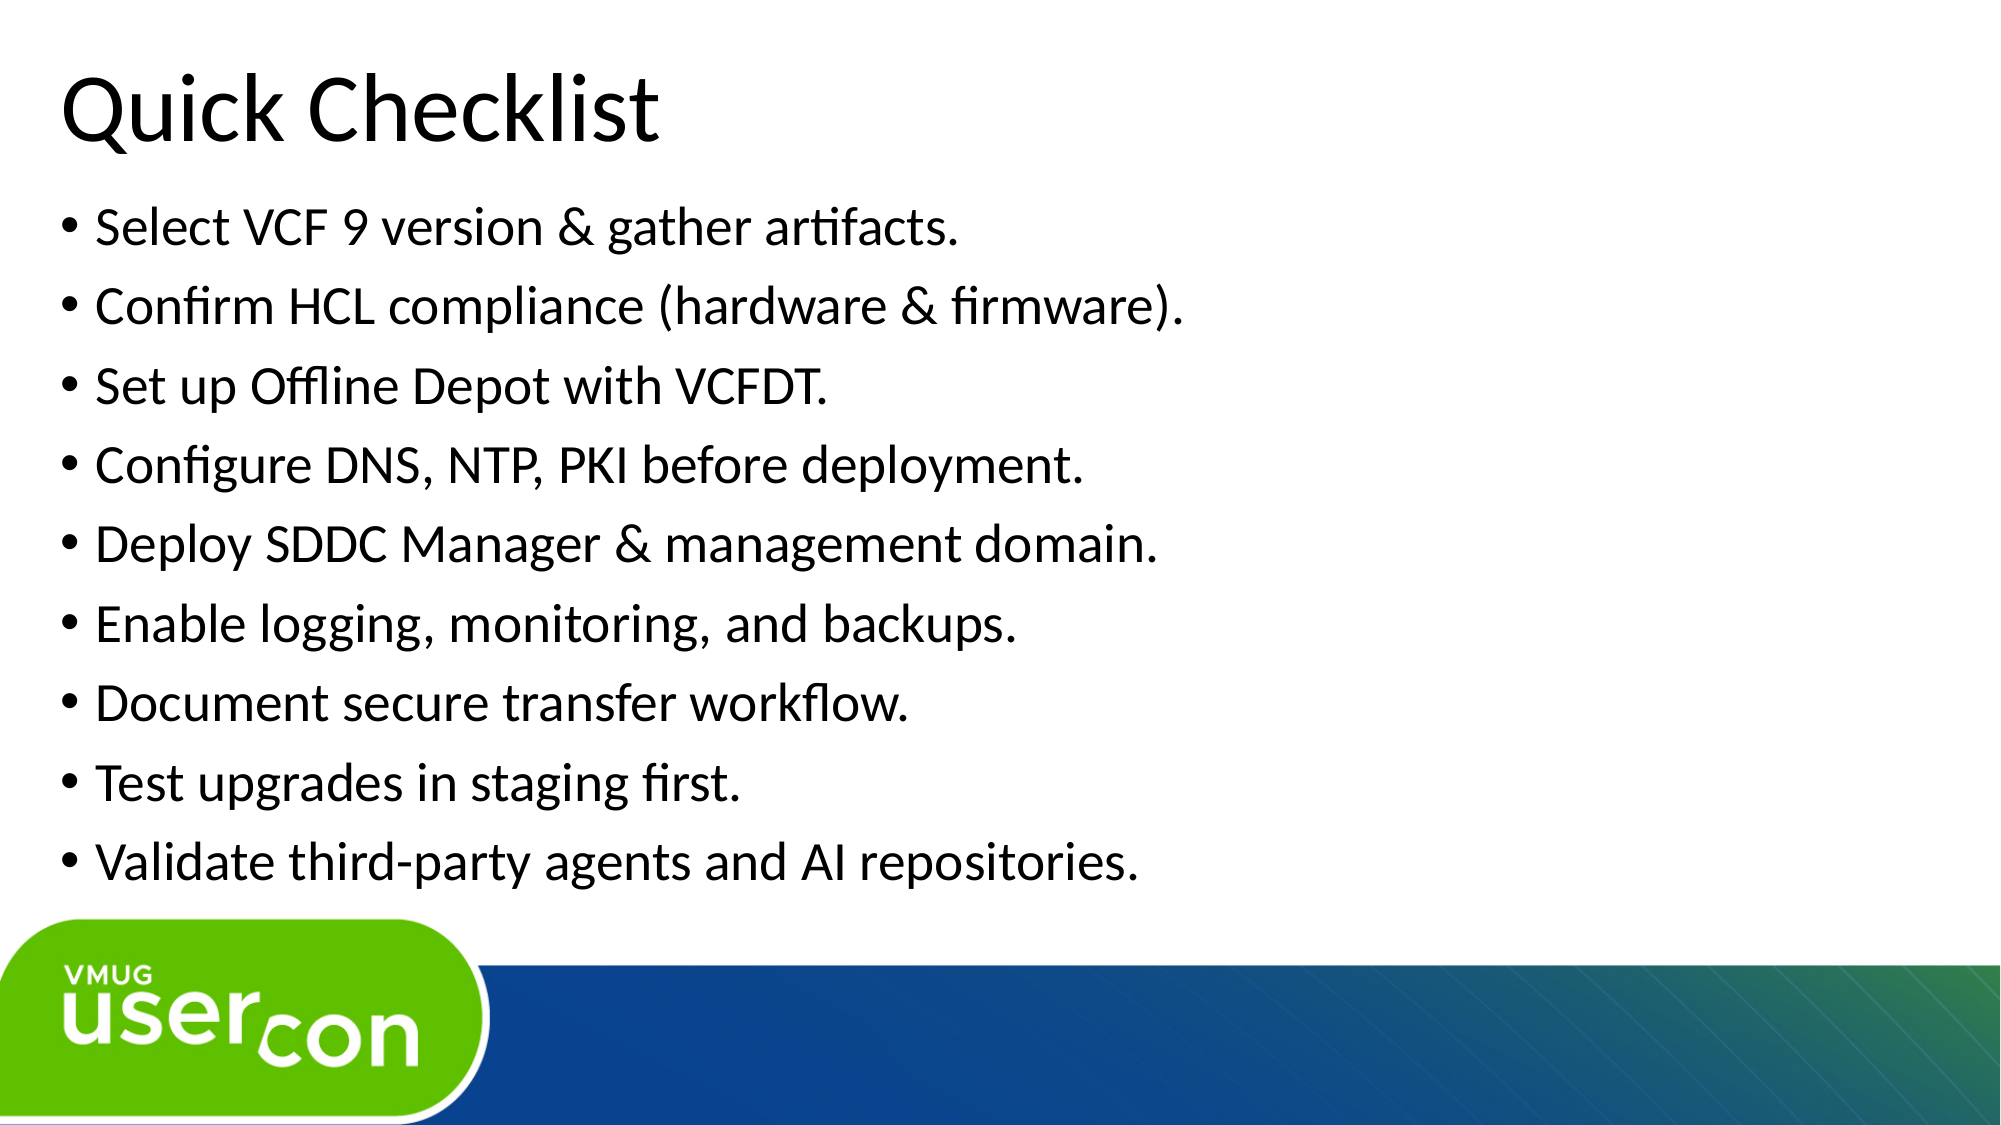

# Quick Checklist
Select VCF 9 version & gather artifacts.
Confirm HCL compliance (hardware & firmware).
Set up Offline Depot with VCFDT.
Configure DNS, NTP, PKI before deployment.
Deploy SDDC Manager & management domain.
Enable logging, monitoring, and backups.
Document secure transfer workflow.
Test upgrades in staging first.
Validate third-party agents and AI repositories.